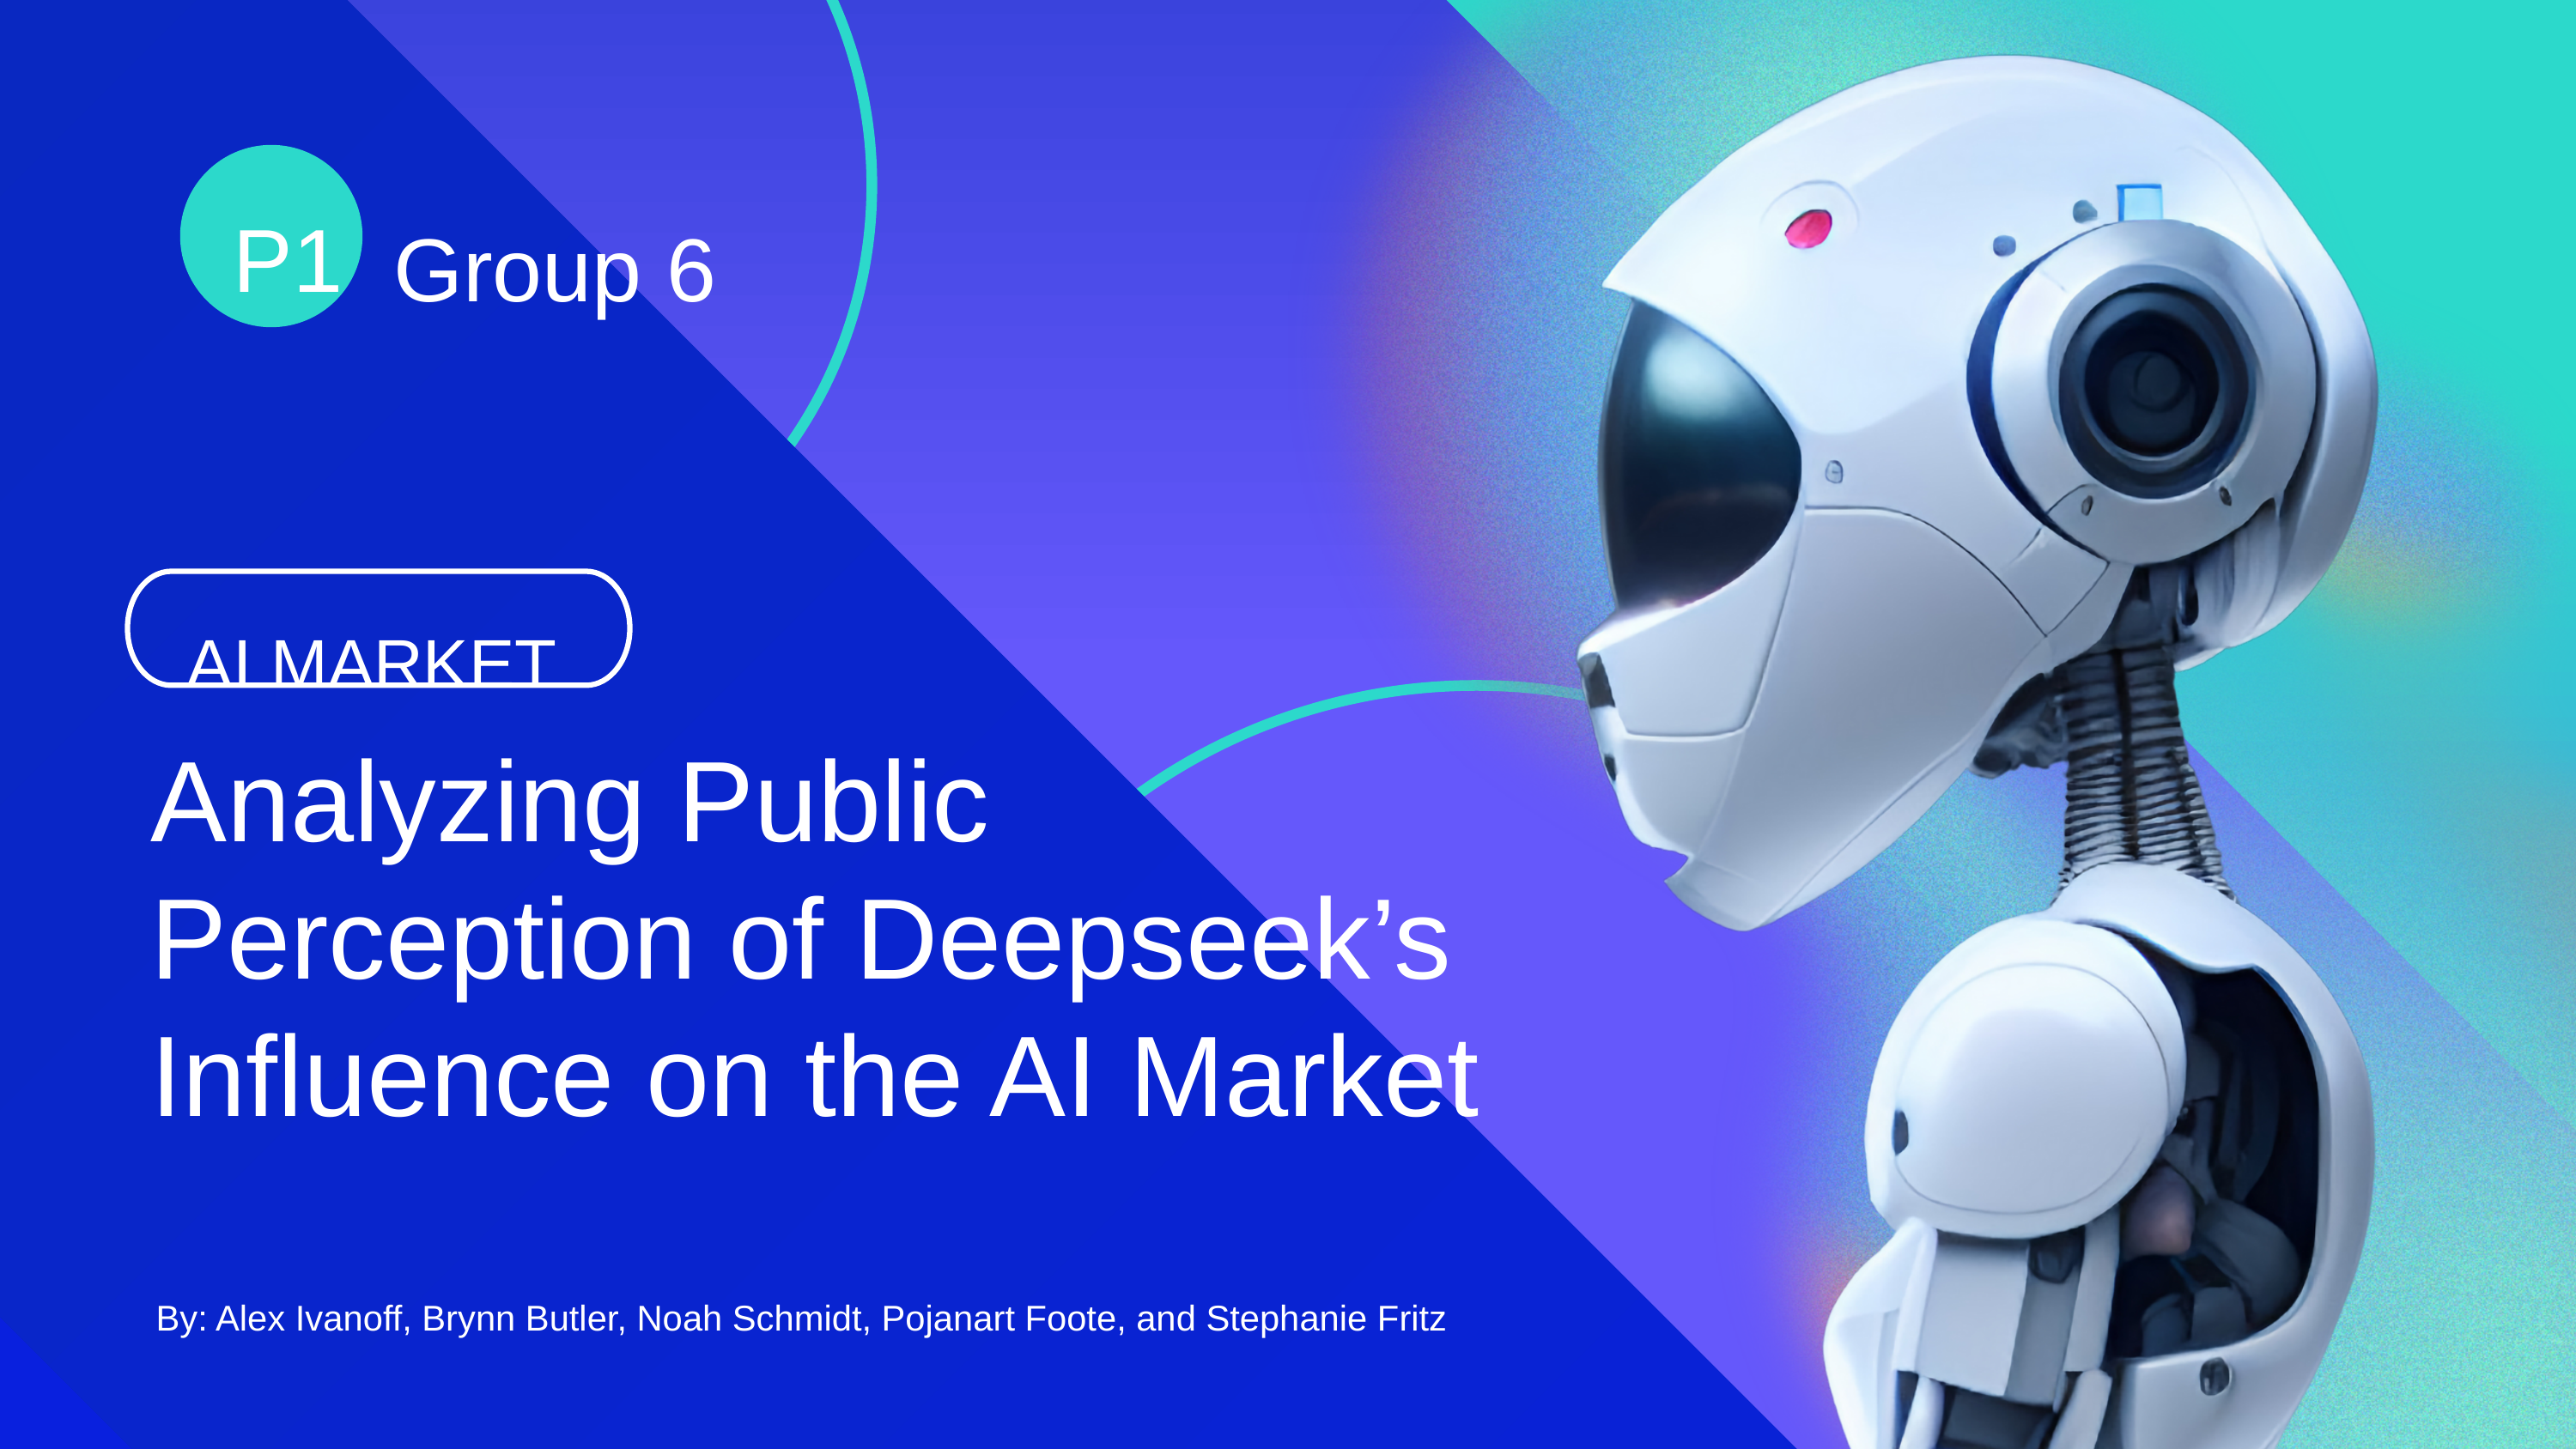

P1
Group 6

AI MARKET
Analyzing Public Perception of Deepseek’s Influence on the AI Market

By: Alex Ivanoff, Brynn Butler, Noah Schmidt, Pojanart Foote, and Stephanie Fritz